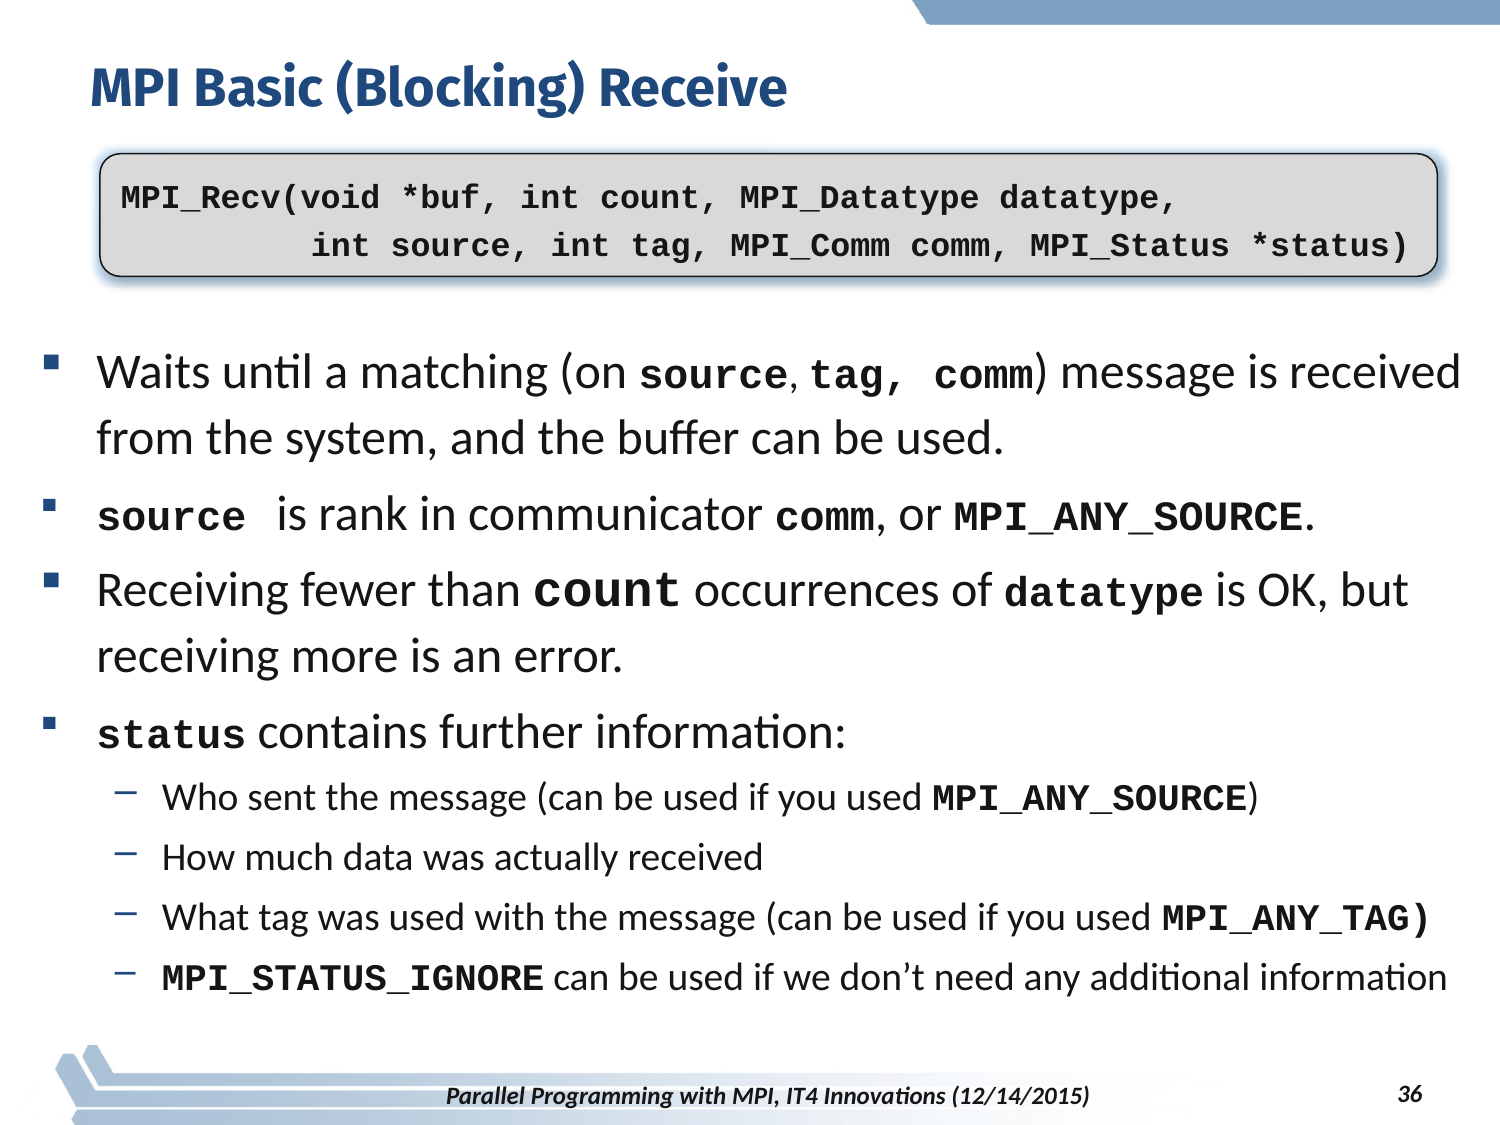

# MPI Basic (Blocking) Receive
MPI_Recv(void *buf, int count, MPI_Datatype datatype,
	  int source, int tag, MPI_Comm comm, MPI_Status *status)
Waits until a matching (on source, tag, comm) message is received from the system, and the buffer can be used.
source is rank in communicator comm, or MPI_ANY_SOURCE.
Receiving fewer than count occurrences of datatype is OK, but receiving more is an error.
status contains further information:
Who sent the message (can be used if you used MPI_ANY_SOURCE)
How much data was actually received
What tag was used with the message (can be used if you used MPI_ANY_TAG)
MPI_STATUS_IGNORE can be used if we don’t need any additional information
36
Parallel Programming with MPI, IT4 Innovations (12/14/2015)